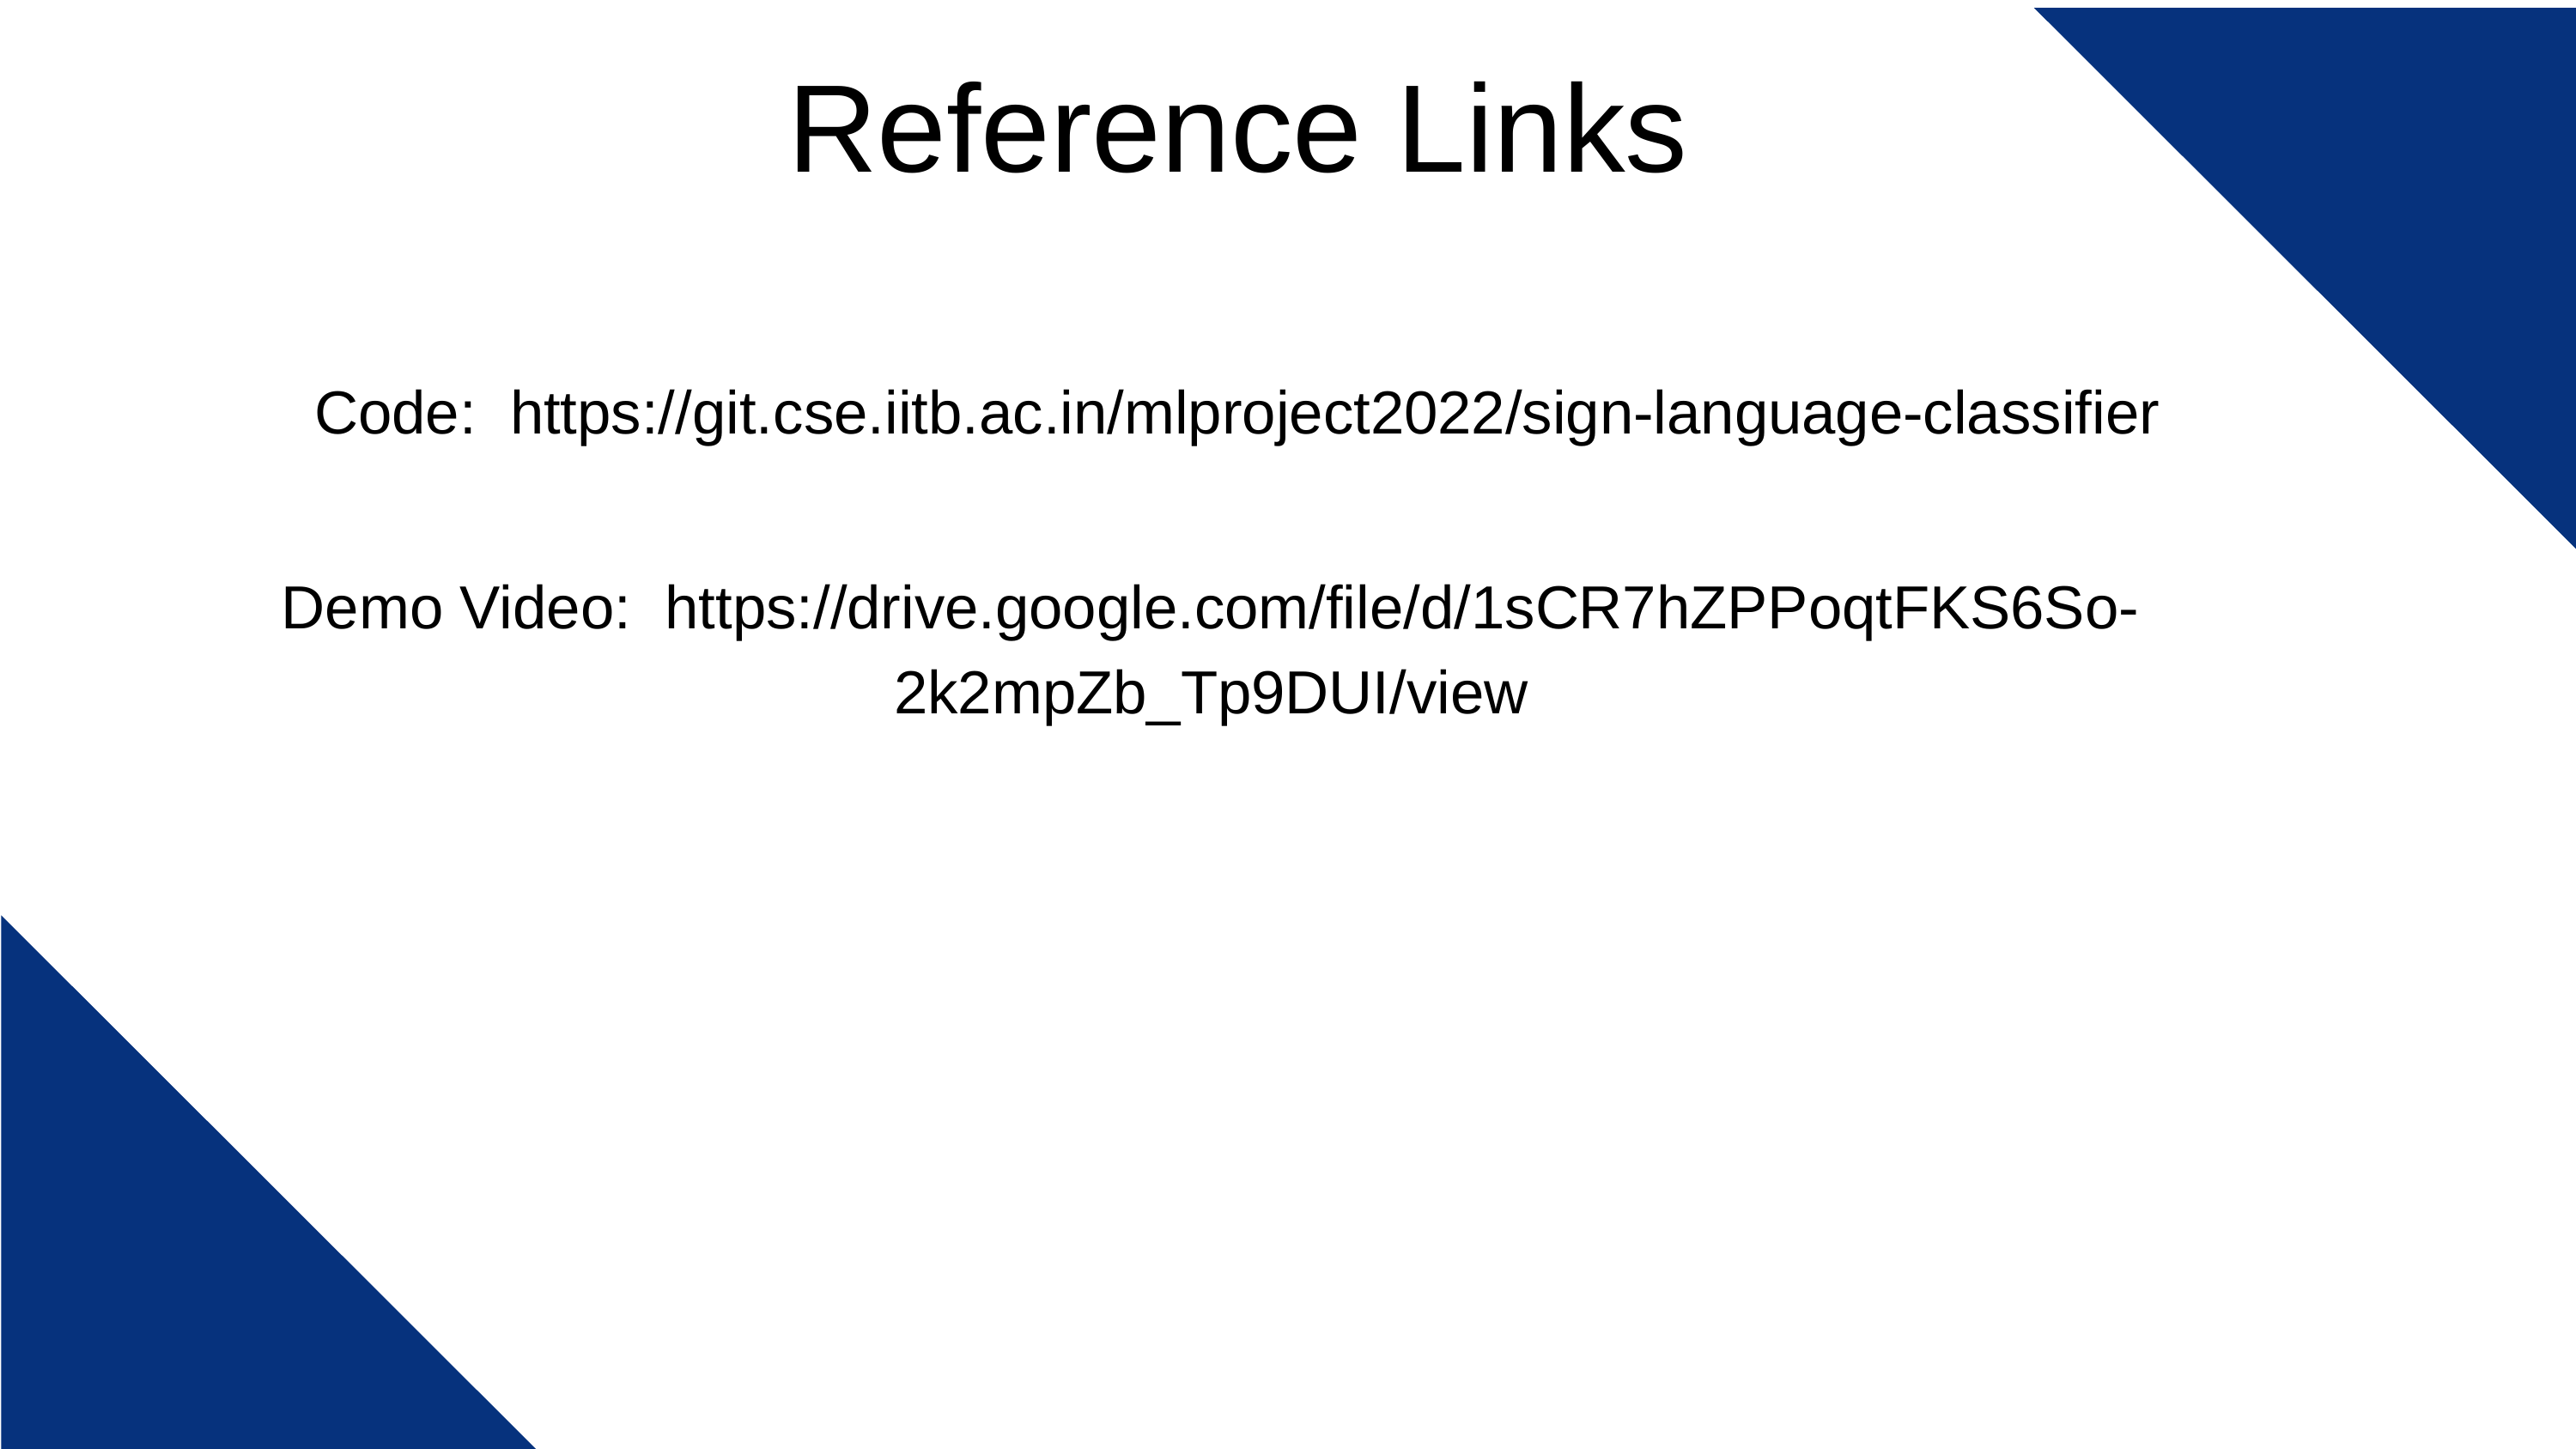

Reference Links
Code:  https://git.cse.iitb.ac.in/mlproject2022/sign-language-classifier
Demo Video:  https://drive.google.com/file/d/1sCR7hZPPoqtFKS6So-2k2mpZb_Tp9DUI/view